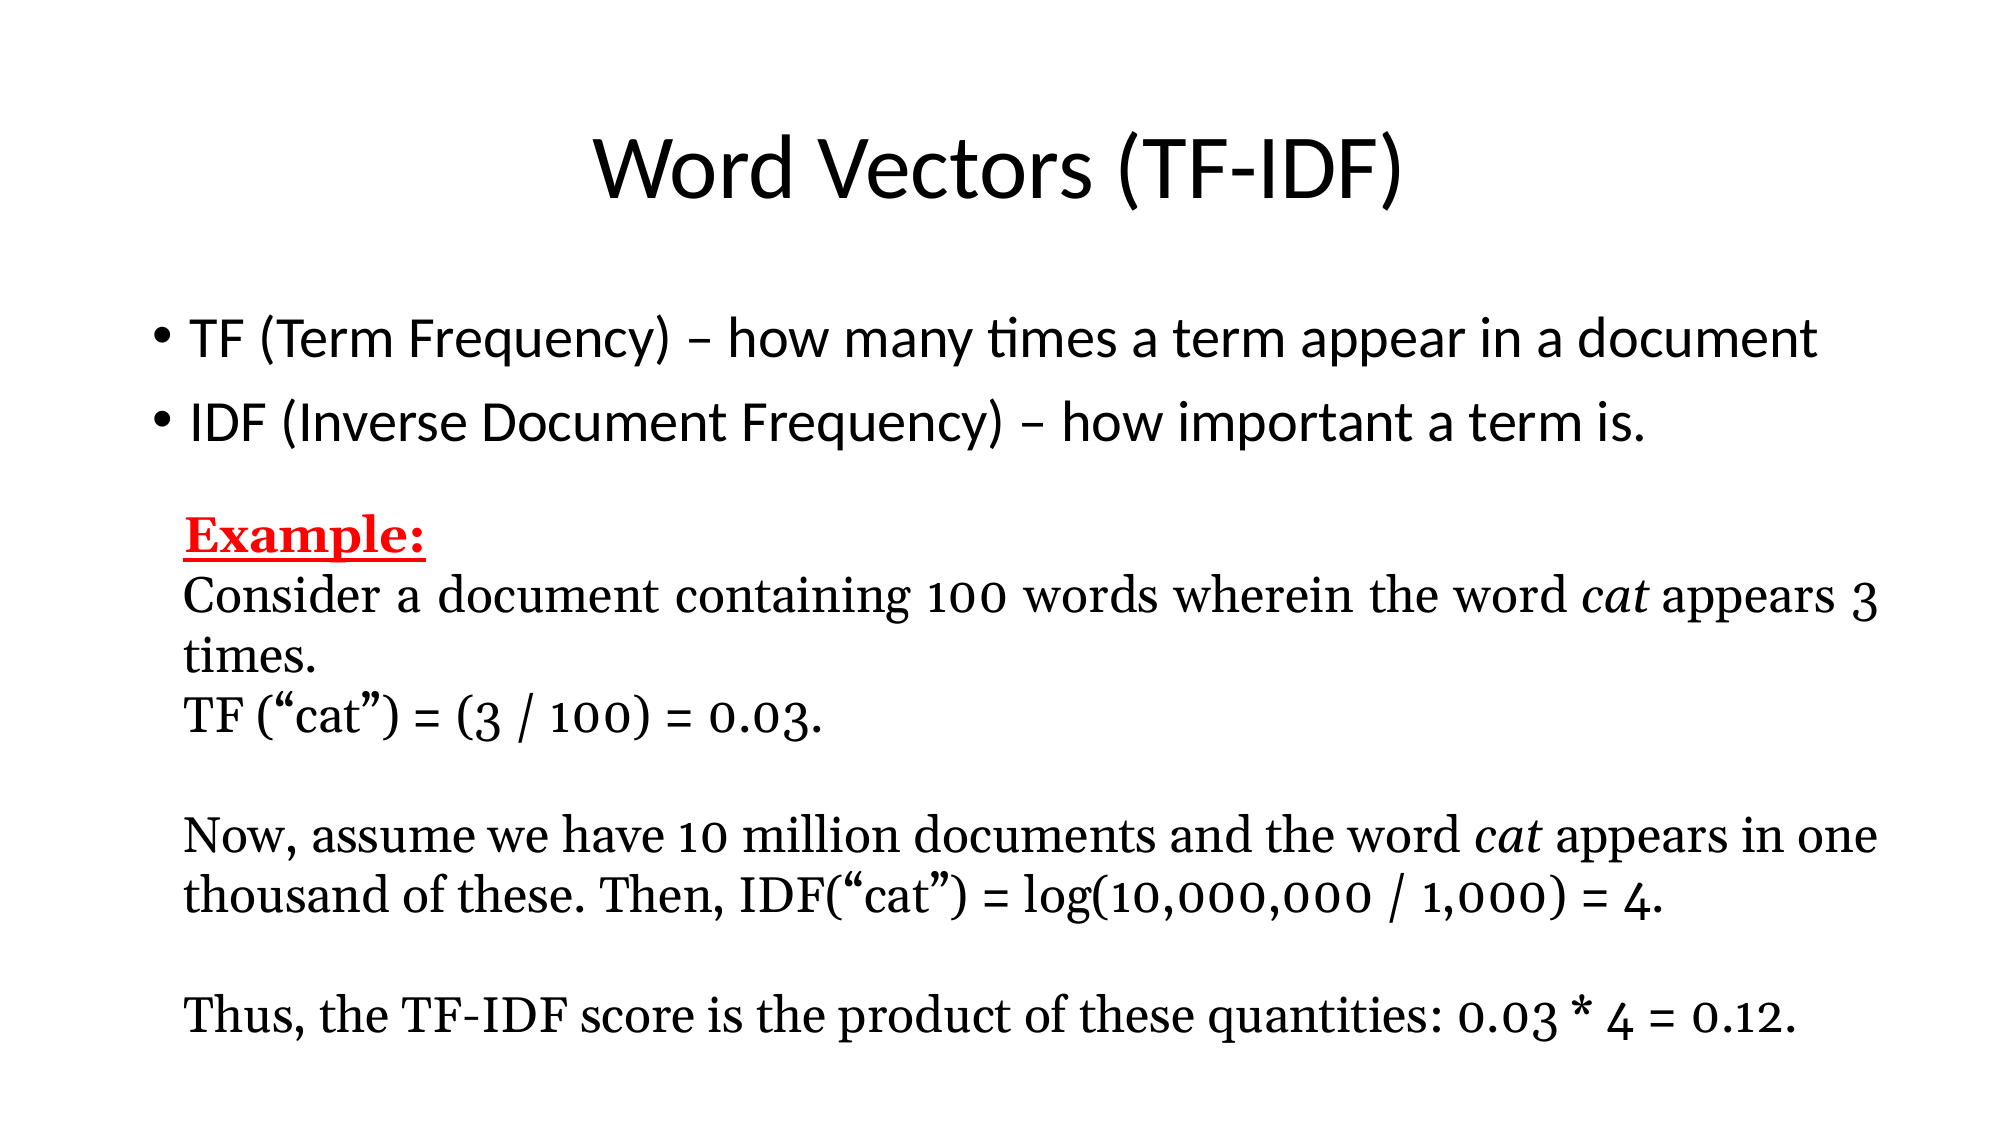

# Word Vectors (TF-IDF)
TF (Term Frequency) – how many times a term appear in a document
IDF (Inverse Document Frequency) – how important a term is.
Example:
Consider a document containing 100 words wherein the word cat appears 3 times.
TF (“cat”) = (3 / 100) = 0.03.

Now, assume we have 10 million documents and the word cat appears in one thousand of these. Then, IDF(“cat”) = log(10,000,000 / 1,000) = 4.

Thus, the TF-IDF score is the product of these quantities: 0.03 * 4 = 0.12.